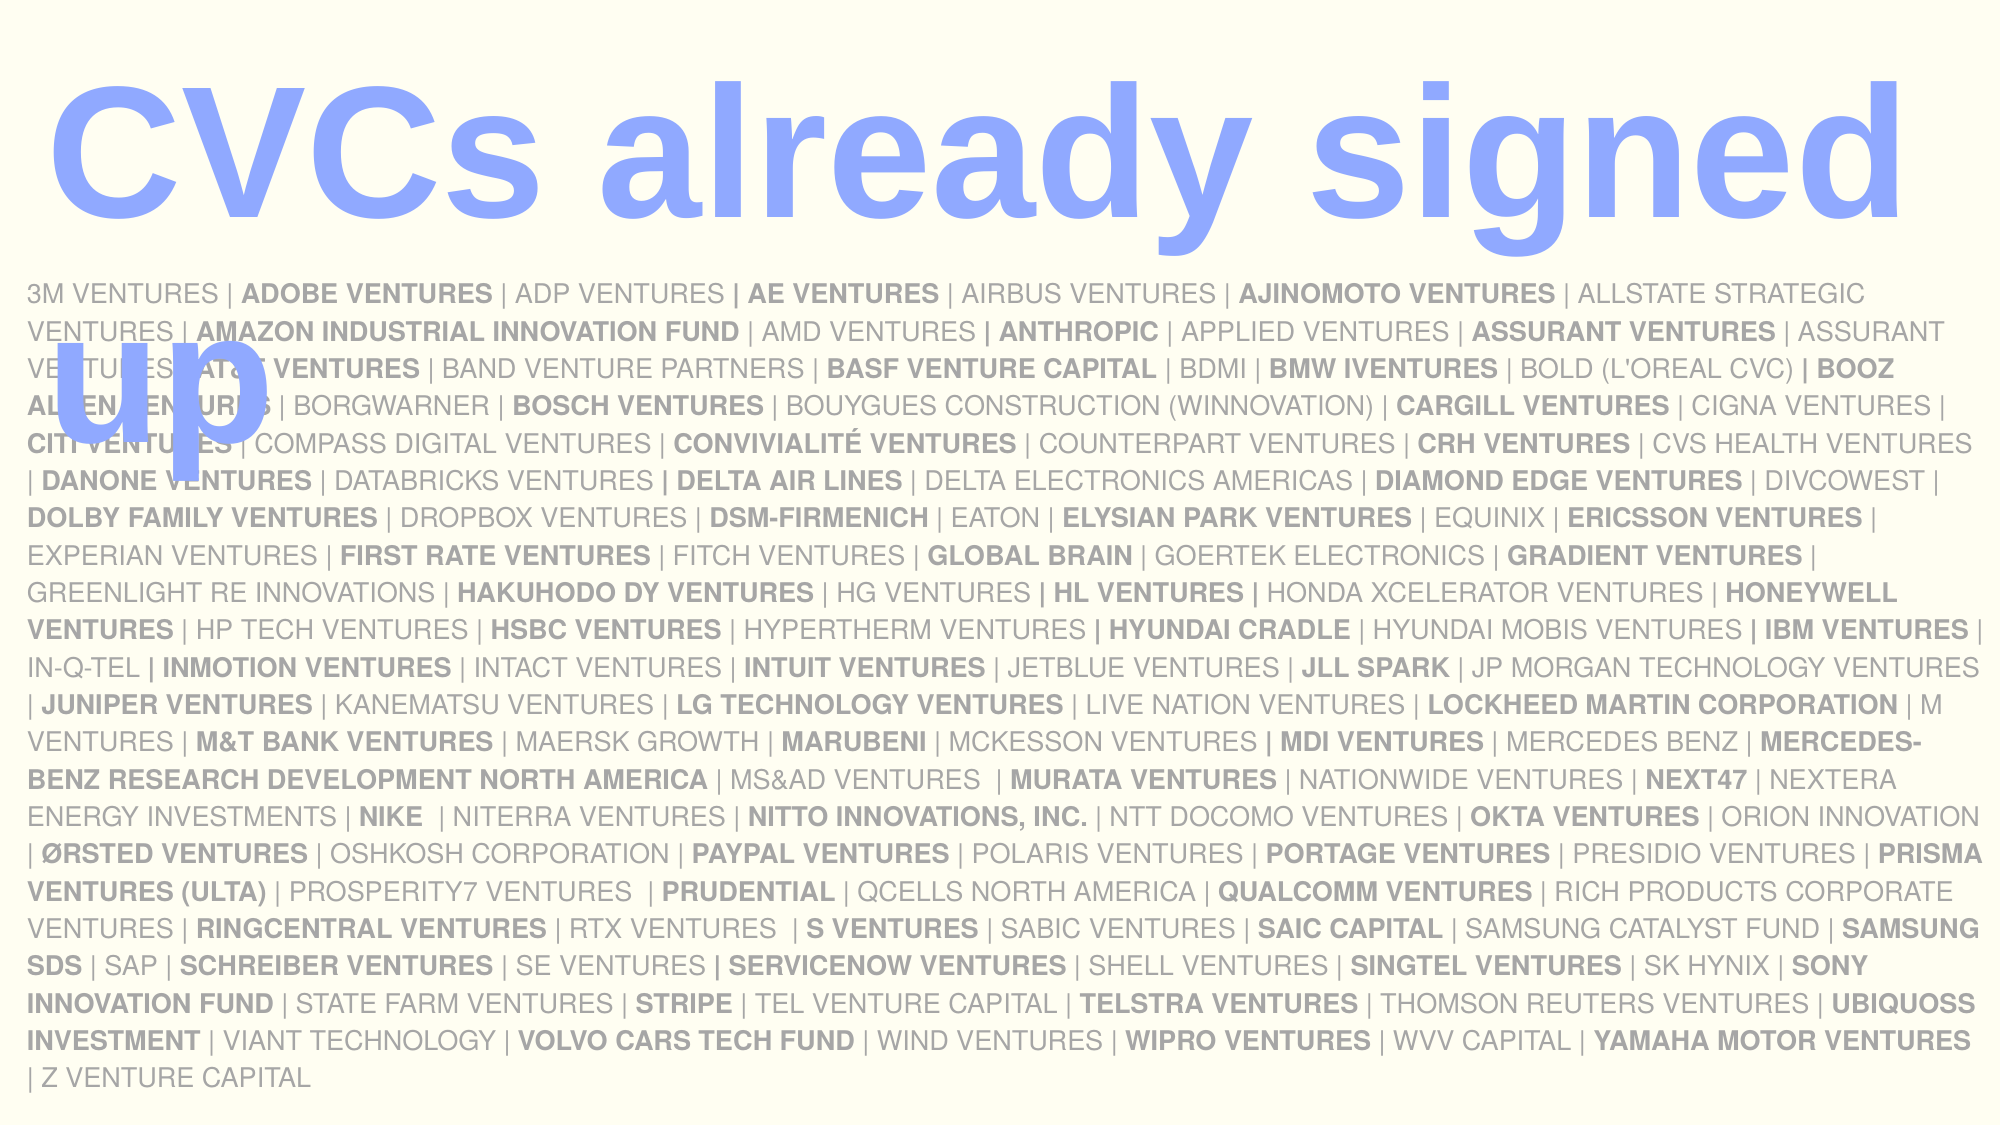

CVCs already signed up
3M VENTURES | ADOBE VENTURES | ADP VENTURES | AE VENTURES | AIRBUS VENTURES | AJINOMOTO VENTURES | ALLSTATE STRATEGIC VENTURES | AMAZON INDUSTRIAL INNOVATION FUND | AMD VENTURES | ANTHROPIC | APPLIED VENTURES | ASSURANT VENTURES | ASSURANT VENTURES | AT&T VENTURES | BAND VENTURE PARTNERS | BASF VENTURE CAPITAL | BDMI | BMW IVENTURES | BOLD (L'OREAL CVC) | BOOZ ALLEN VENTURES | BORGWARNER | BOSCH VENTURES | BOUYGUES CONSTRUCTION (WINNOVATION) | CARGILL VENTURES | CIGNA VENTURES | CITI VENTURES | COMPASS DIGITAL VENTURES | CONVIVIALITÉ VENTURES | COUNTERPART VENTURES | CRH VENTURES | CVS HEALTH VENTURES | DANONE VENTURES | DATABRICKS VENTURES | DELTA AIR LINES | DELTA ELECTRONICS AMERICAS | DIAMOND EDGE VENTURES | DIVCOWEST | DOLBY FAMILY VENTURES | DROPBOX VENTURES | DSM-FIRMENICH | EATON | ELYSIAN PARK VENTURES | EQUINIX | ERICSSON VENTURES | EXPERIAN VENTURES | FIRST RATE VENTURES | FITCH VENTURES | GLOBAL BRAIN | GOERTEK ELECTRONICS | GRADIENT VENTURES | GREENLIGHT RE INNOVATIONS | HAKUHODO DY VENTURES | HG VENTURES | HL VENTURES | HONDA XCELERATOR VENTURES | HONEYWELL VENTURES | HP TECH VENTURES | HSBC VENTURES | HYPERTHERM VENTURES | HYUNDAI CRADLE | HYUNDAI MOBIS VENTURES | IBM VENTURES | IN-Q-TEL | INMOTION VENTURES | INTACT VENTURES | INTUIT VENTURES | JETBLUE VENTURES | JLL SPARK | JP MORGAN TECHNOLOGY VENTURES | JUNIPER VENTURES | KANEMATSU VENTURES | LG TECHNOLOGY VENTURES | LIVE NATION VENTURES | LOCKHEED MARTIN CORPORATION | M VENTURES | M&T BANK VENTURES | MAERSK GROWTH | MARUBENI | MCKESSON VENTURES | MDI VENTURES | MERCEDES BENZ | MERCEDES-BENZ RESEARCH DEVELOPMENT NORTH AMERICA | MS&AD VENTURES  | MURATA VENTURES | NATIONWIDE VENTURES | NEXT47 | NEXTERA ENERGY INVESTMENTS | NIKE  | NITERRA VENTURES | NITTO INNOVATIONS, INC. | NTT DOCOMO VENTURES | OKTA VENTURES | ORION INNOVATION | ØRSTED VENTURES | OSHKOSH CORPORATION | PAYPAL VENTURES | POLARIS VENTURES | PORTAGE VENTURES | PRESIDIO VENTURES | PRISMA VENTURES (ULTA) | PROSPERITY7 VENTURES  | PRUDENTIAL | QCELLS NORTH AMERICA | QUALCOMM VENTURES | RICH PRODUCTS CORPORATE VENTURES | RINGCENTRAL VENTURES | RTX VENTURES  | S VENTURES | SABIC VENTURES | SAIC CAPITAL | SAMSUNG CATALYST FUND | SAMSUNG SDS | SAP | SCHREIBER VENTURES | SE VENTURES | SERVICENOW VENTURES | SHELL VENTURES | SINGTEL VENTURES | SK HYNIX | SONY INNOVATION FUND | STATE FARM VENTURES | STRIPE | TEL VENTURE CAPITAL | TELSTRA VENTURES | THOMSON REUTERS VENTURES | UBIQUOSS INVESTMENT | VIANT TECHNOLOGY | VOLVO CARS TECH FUND | WIND VENTURES | WIPRO VENTURES | WVV CAPITAL | YAMAHA MOTOR VENTURES | Z VENTURE CAPITAL